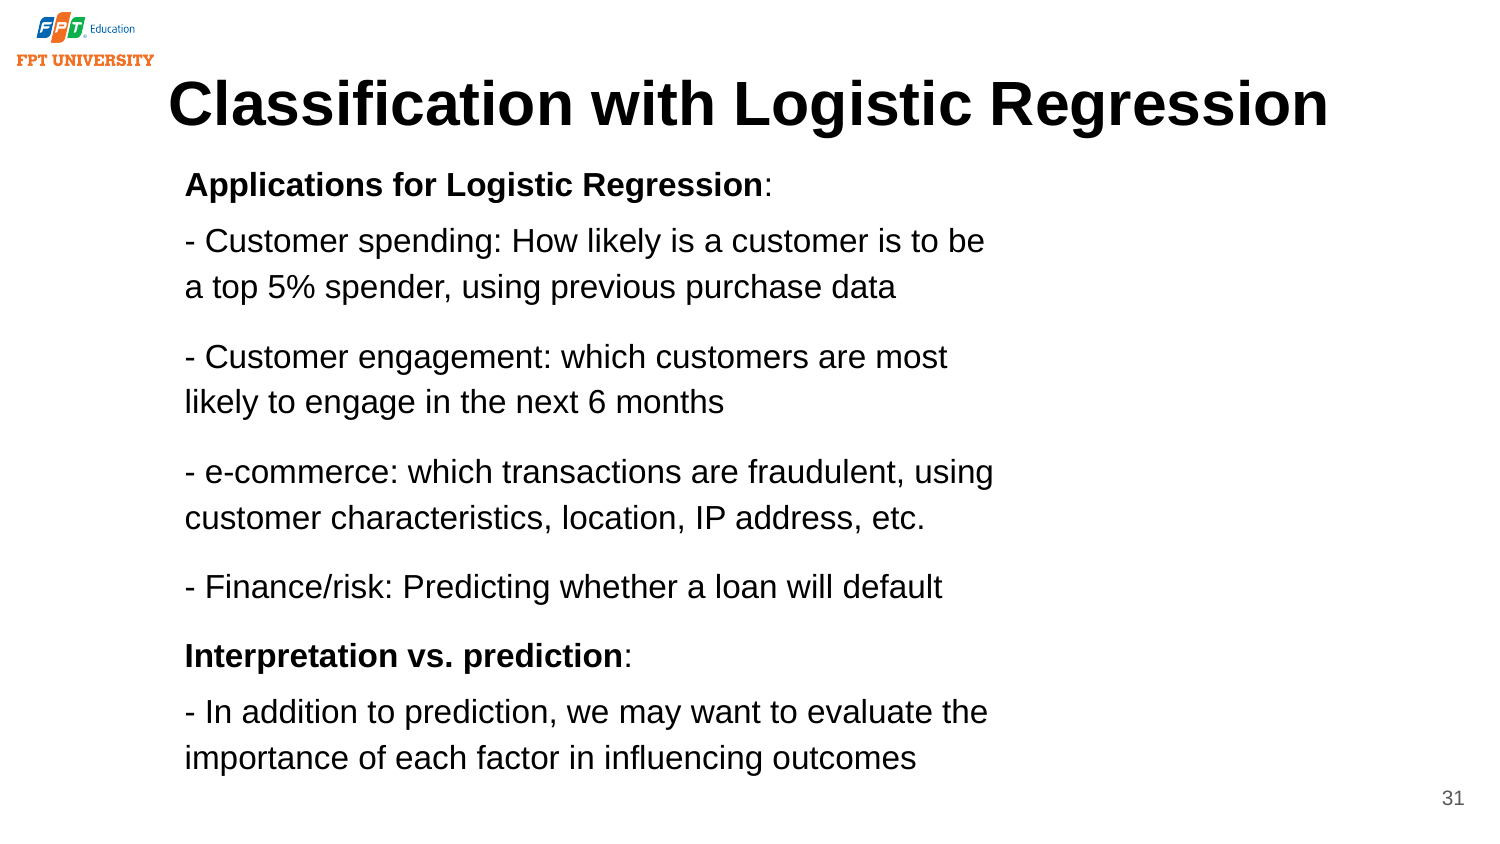

# Classification with Logistic Regression
Applications for Logistic Regression:
- Customer spending: How likely is a customer is to be a top 5% spender, using previous purchase data

- Customer engagement: which customers are most likely to engage in the next 6 months

- e-commerce: which transactions are fraudulent, using customer characteristics, location, IP address, etc.

- Finance/risk: Predicting whether a loan will default

Interpretation vs. prediction:
- In addition to prediction, we may want to evaluate the importance of each factor in influencing outcomes
31